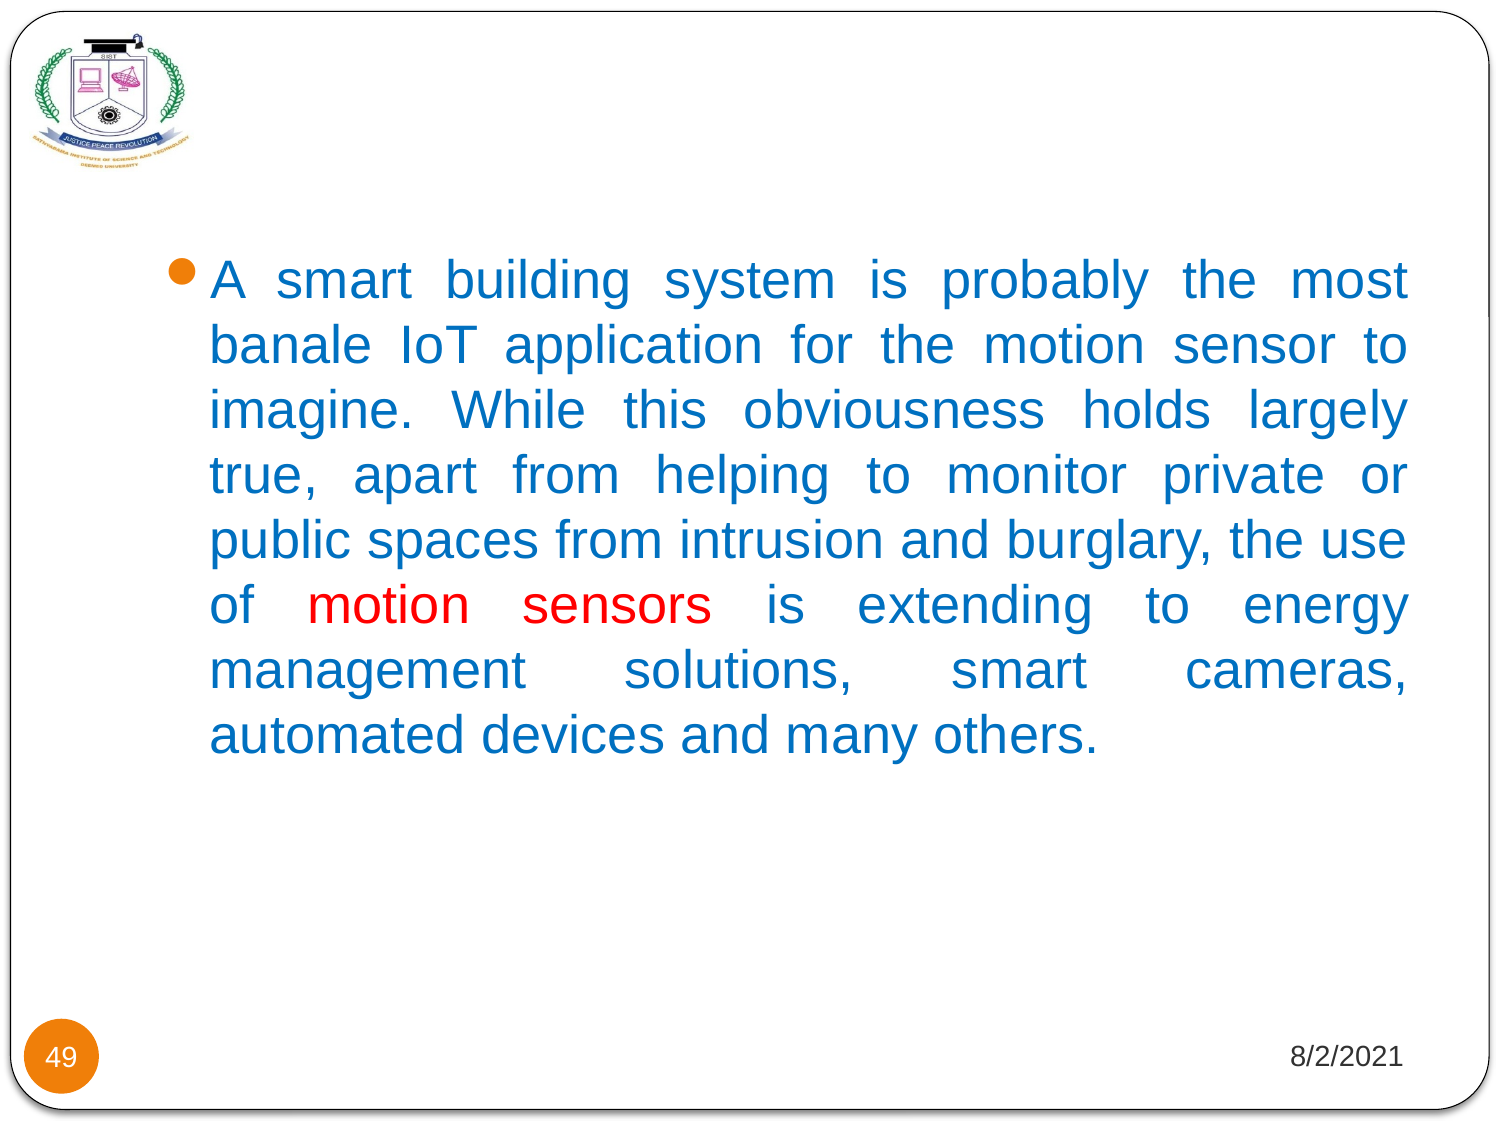

#
A smart building system is probably the most banale IoT application for the motion sensor to imagine. While this obviousness holds largely true, apart from helping to monitor private or public spaces from intrusion and burglary, the use of motion sensors is extending to energy management solutions, smart cameras, automated devices and many others.
8/2/2021
49